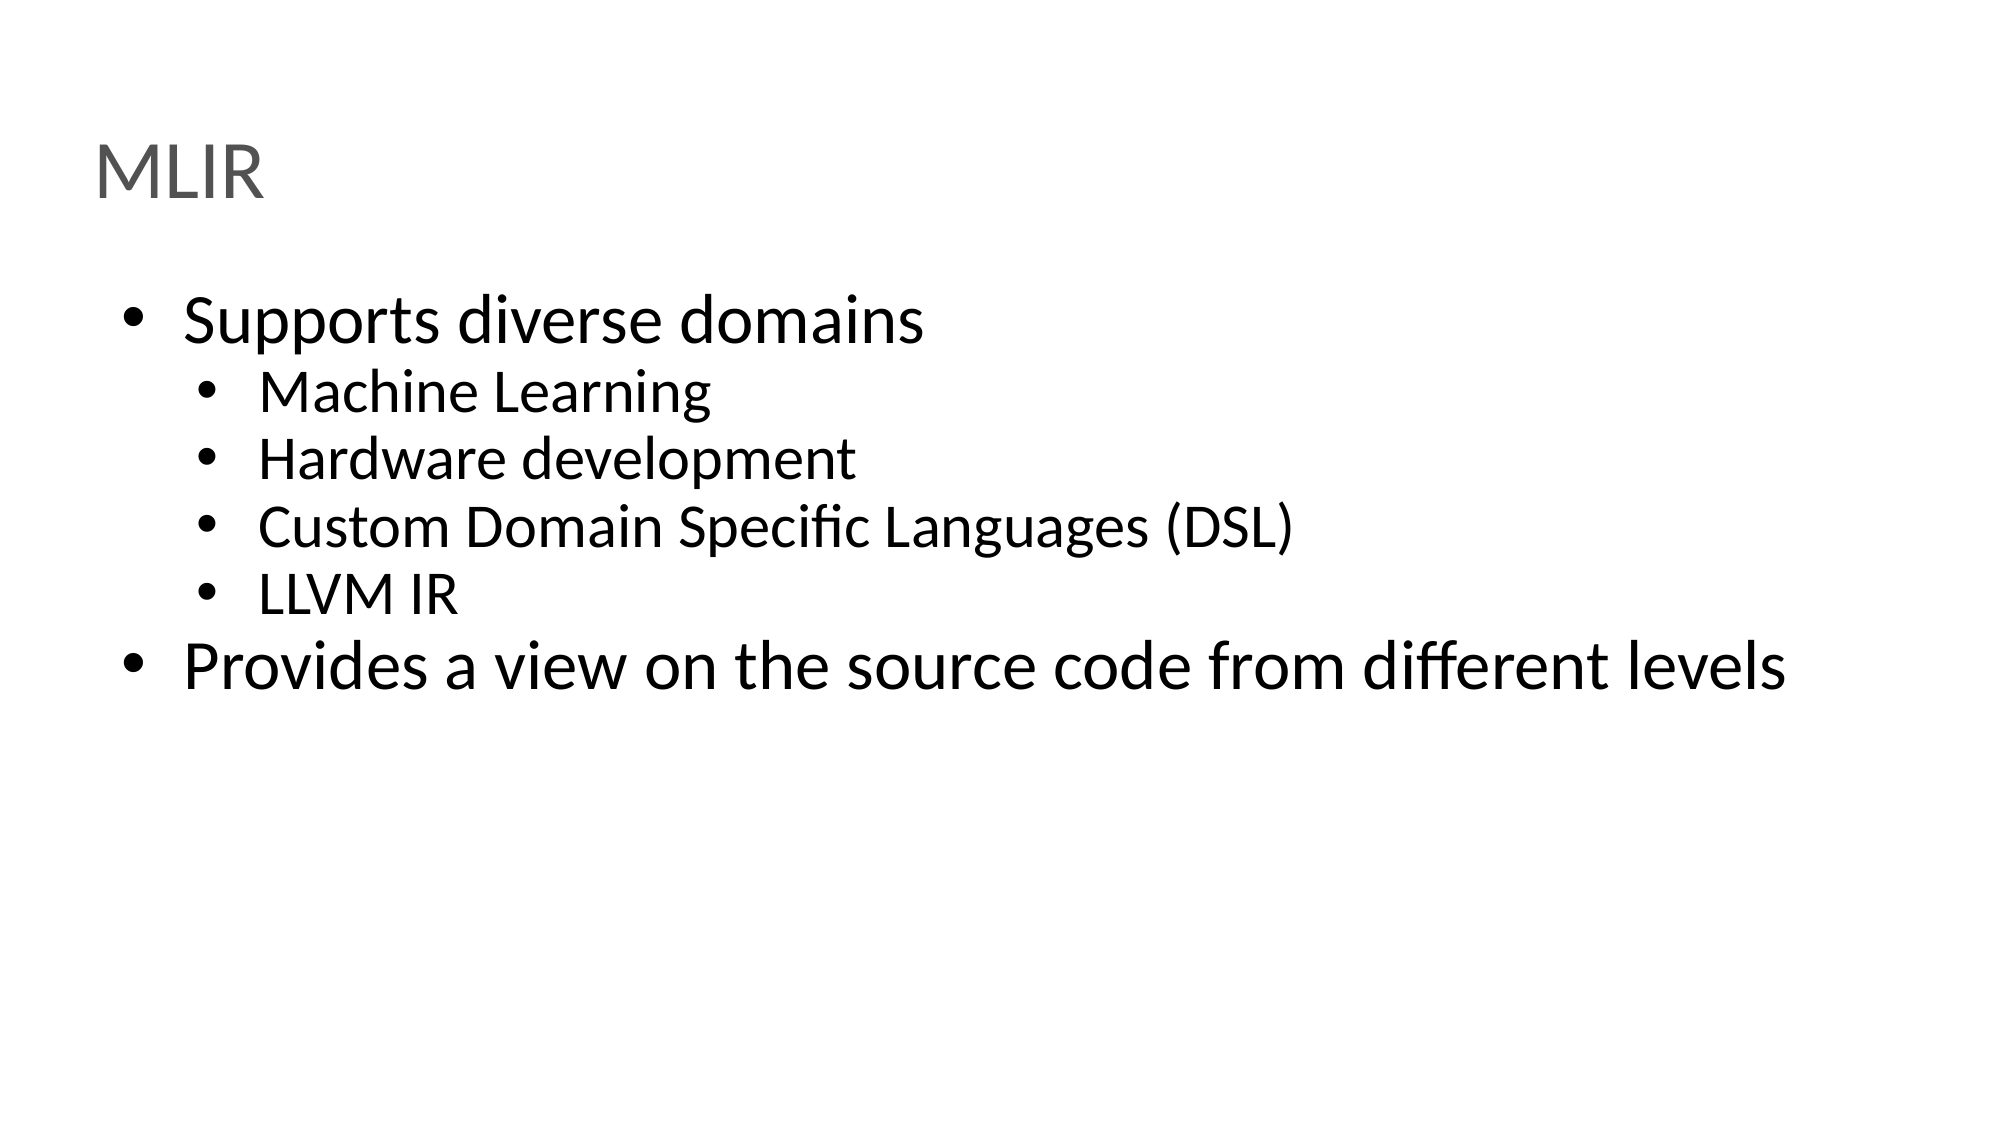

# MLIR
Supports diverse domains
Machine Learning
Hardware development
Custom Domain Specific Languages (DSL)
LLVM IR
Provides a view on the source code from different levels